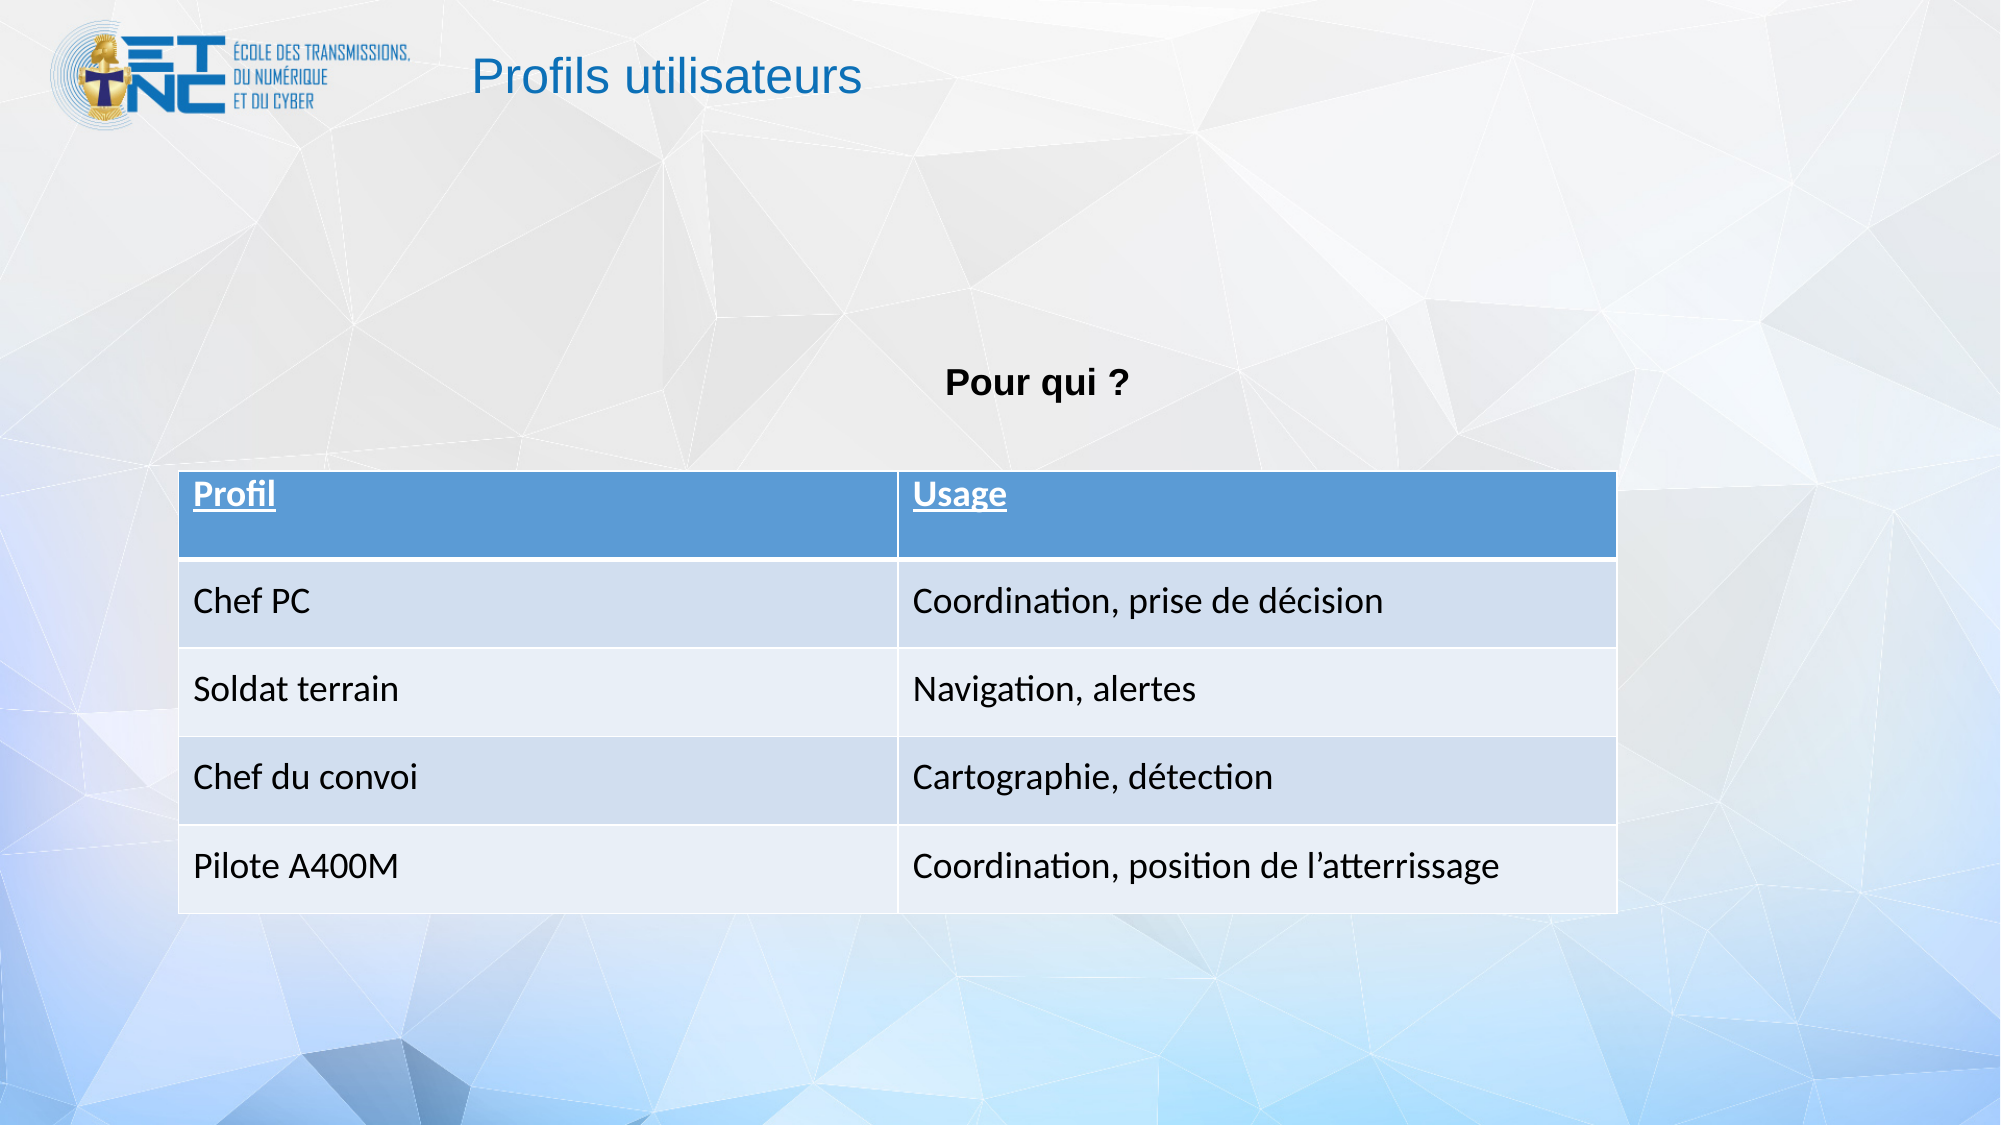

# Profils utilisateurs
Pour qui ?

| Profil | Usage |
| --- | --- |
| Chef PC | Coordination, prise de décision |
| Soldat terrain | Navigation, alertes |
| Chef du convoi | Cartographie, détection |
| Pilote A400M | Coordination, position de l’atterrissage |